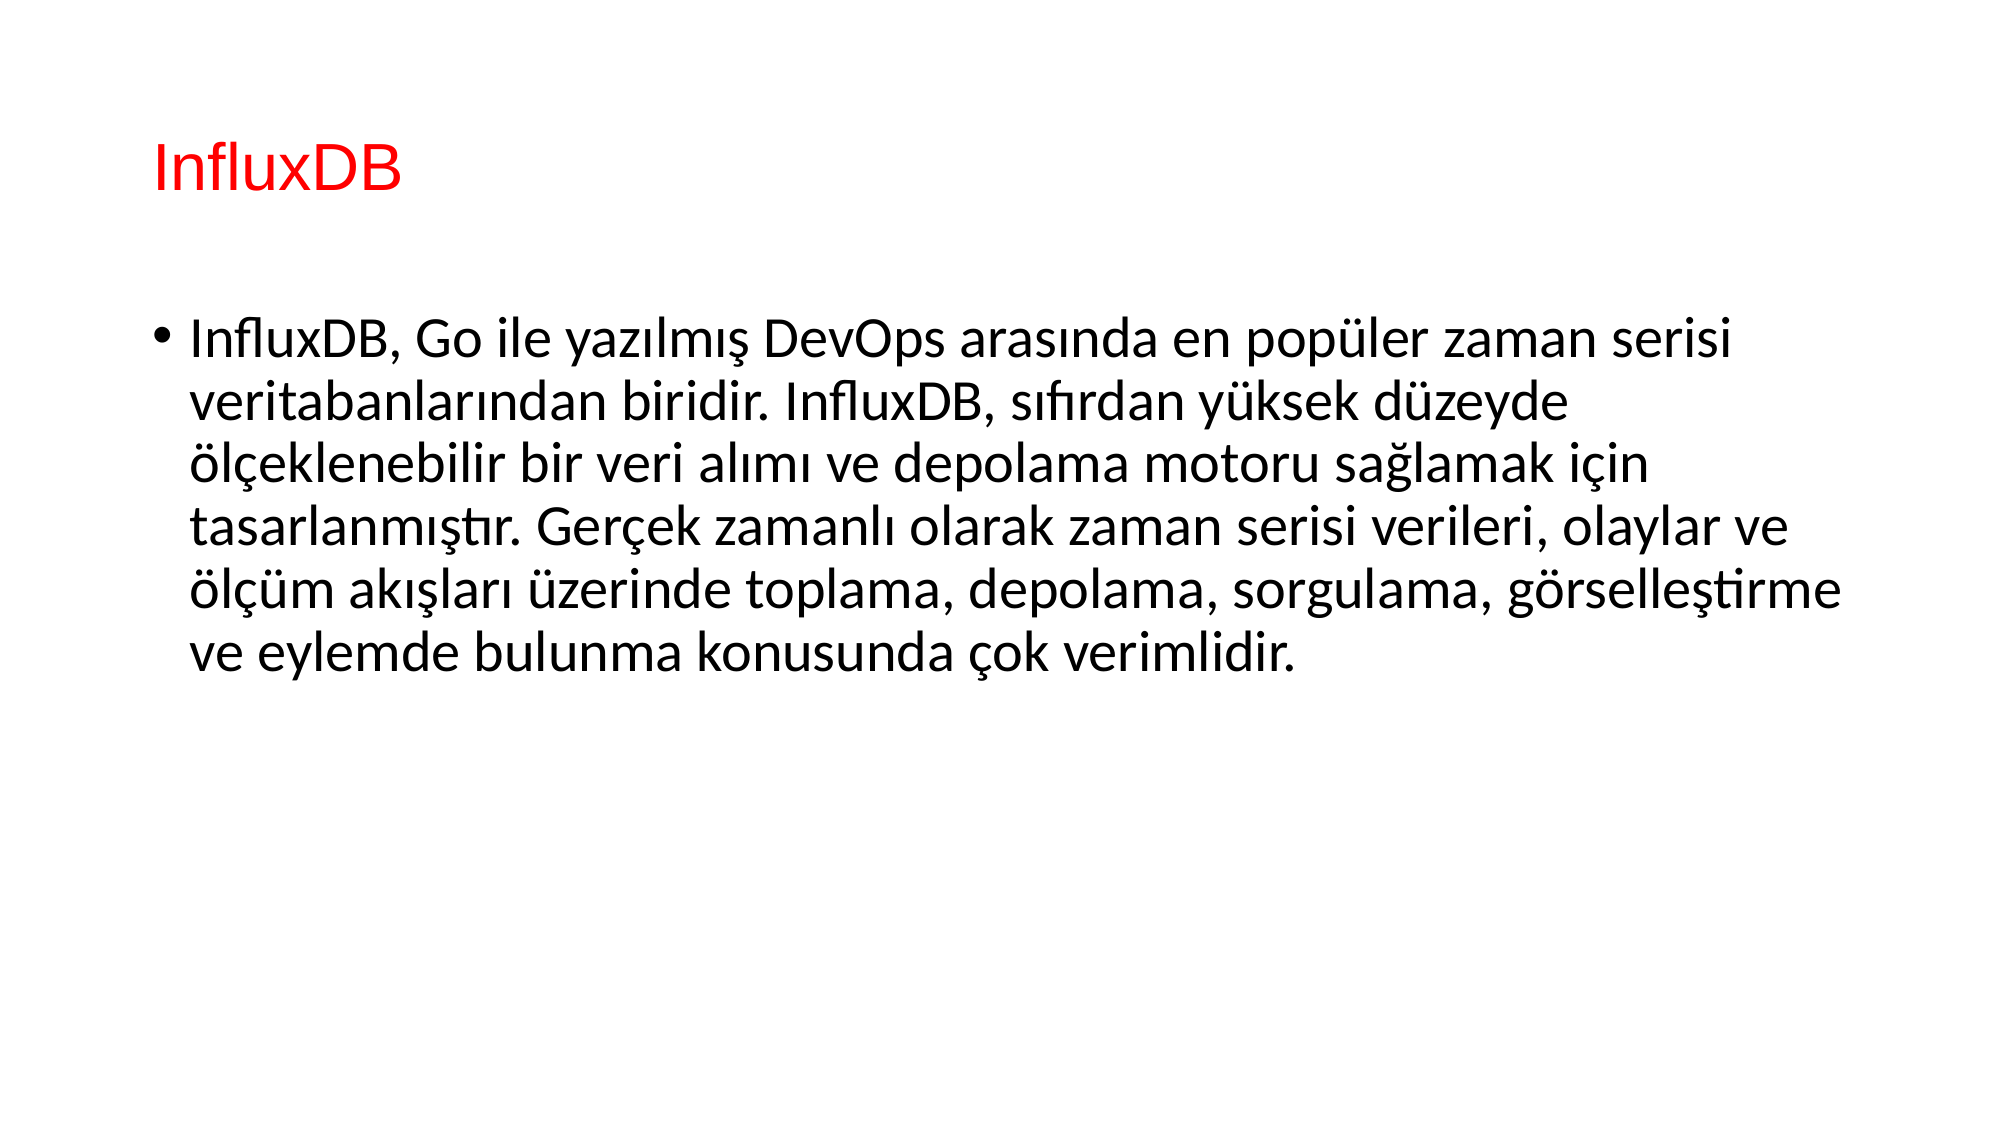

# InfluxDB
InfluxDB, Go ile yazılmış DevOps arasında en popüler zaman serisi veritabanlarından biridir. InfluxDB, sıfırdan yüksek düzeyde ölçeklenebilir bir veri alımı ve depolama motoru sağlamak için tasarlanmıştır. Gerçek zamanlı olarak zaman serisi verileri, olaylar ve ölçüm akışları üzerinde toplama, depolama, sorgulama, görselleştirme ve eylemde bulunma konusunda çok verimlidir.